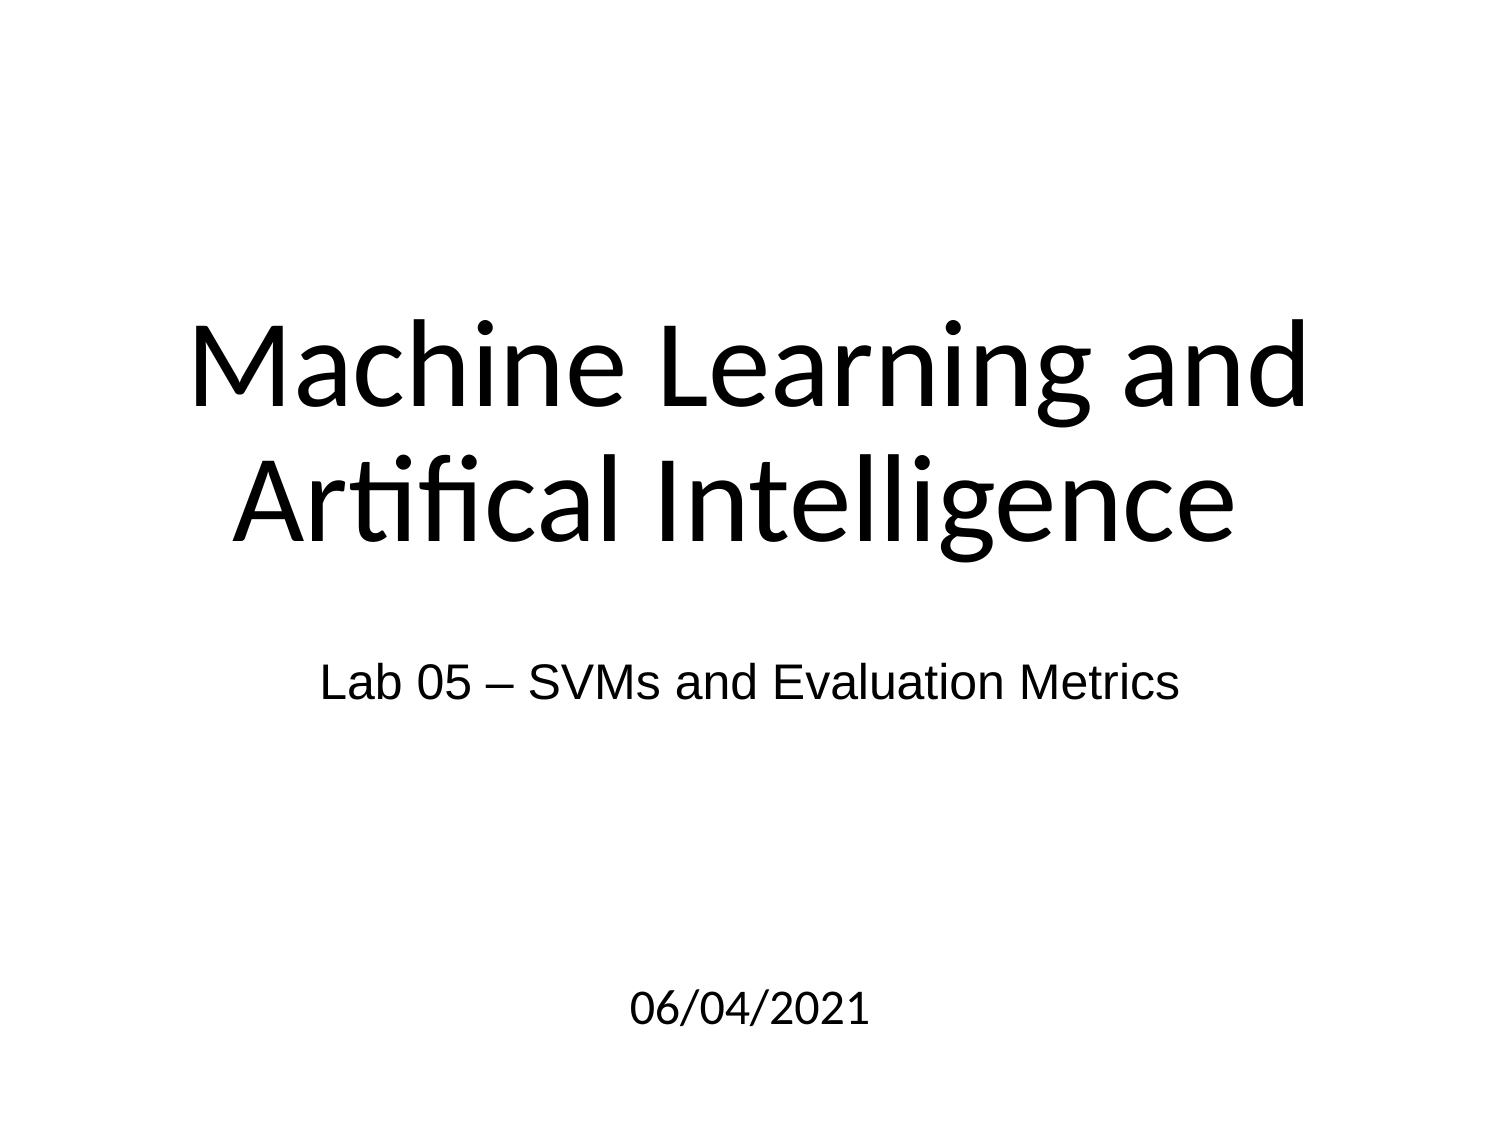

# Machine Learning and Artifical Intelligence
Lab 05 – SVMs and Evaluation Metrics
06/04/2021